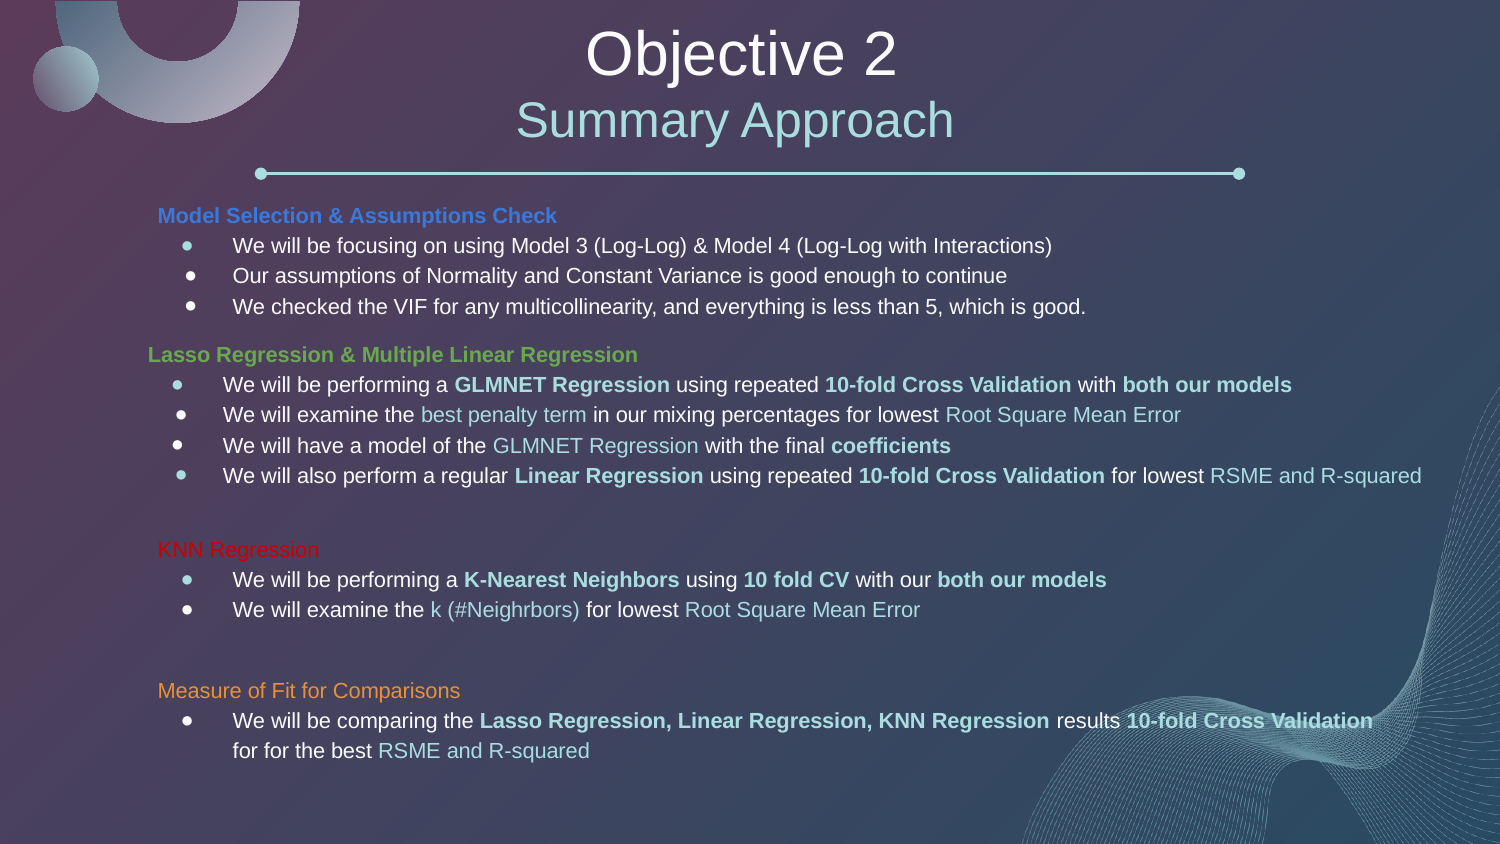

Objective 2
Summary Approach
Model Selection & Assumptions Check
We will be focusing on using Model 3 (Log-Log) & Model 4 (Log-Log with Interactions)
Our assumptions of Normality and Constant Variance is good enough to continue
We checked the VIF for any multicollinearity, and everything is less than 5, which is good.
Lasso Regression & Multiple Linear Regression
We will be performing a GLMNET Regression using repeated 10-fold Cross Validation with both our models
We will examine the best penalty term in our mixing percentages for lowest Root Square Mean Error
We will have a model of the GLMNET Regression with the final coefficients
We will also perform a regular Linear Regression using repeated 10-fold Cross Validation for lowest RSME and R-squared

KNN Regression
We will be performing a K-Nearest Neighbors using 10 fold CV with our both our models
We will examine the k (#Neighrbors) for lowest Root Square Mean Error

Measure of Fit for Comparisons
We will be comparing the Lasso Regression, Linear Regression, KNN Regression results 10-fold Cross Validation for for the best RSME and R-squared